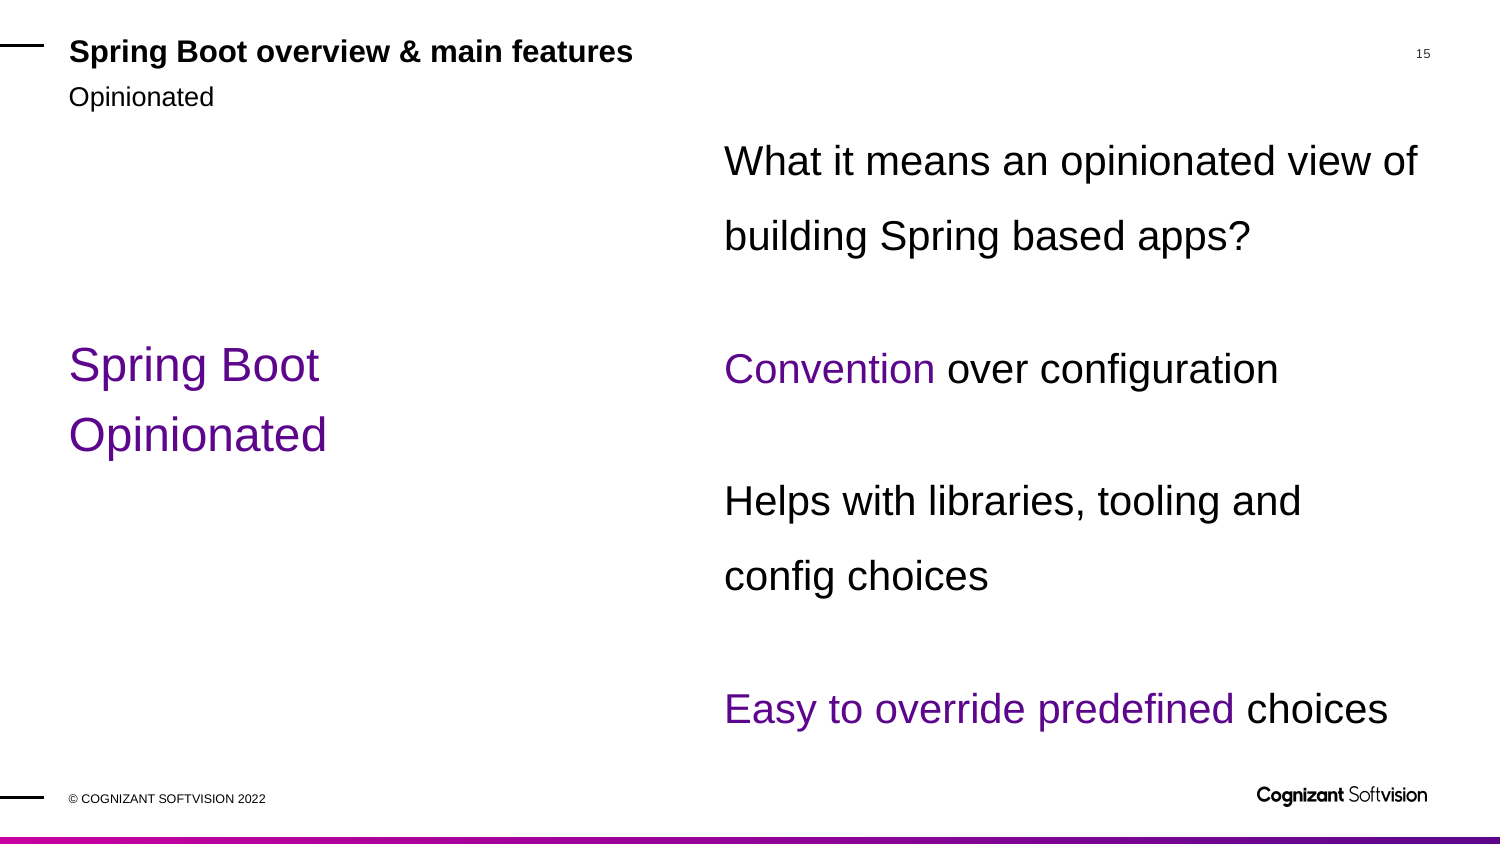

# Spring Boot overview & main features
Opinionated
What it means an opinionated view of building Spring based apps?

Convention over configuration

Helps with libraries, tooling and config choices

Easy to override predefined choices

Spring Boot
Opinionated